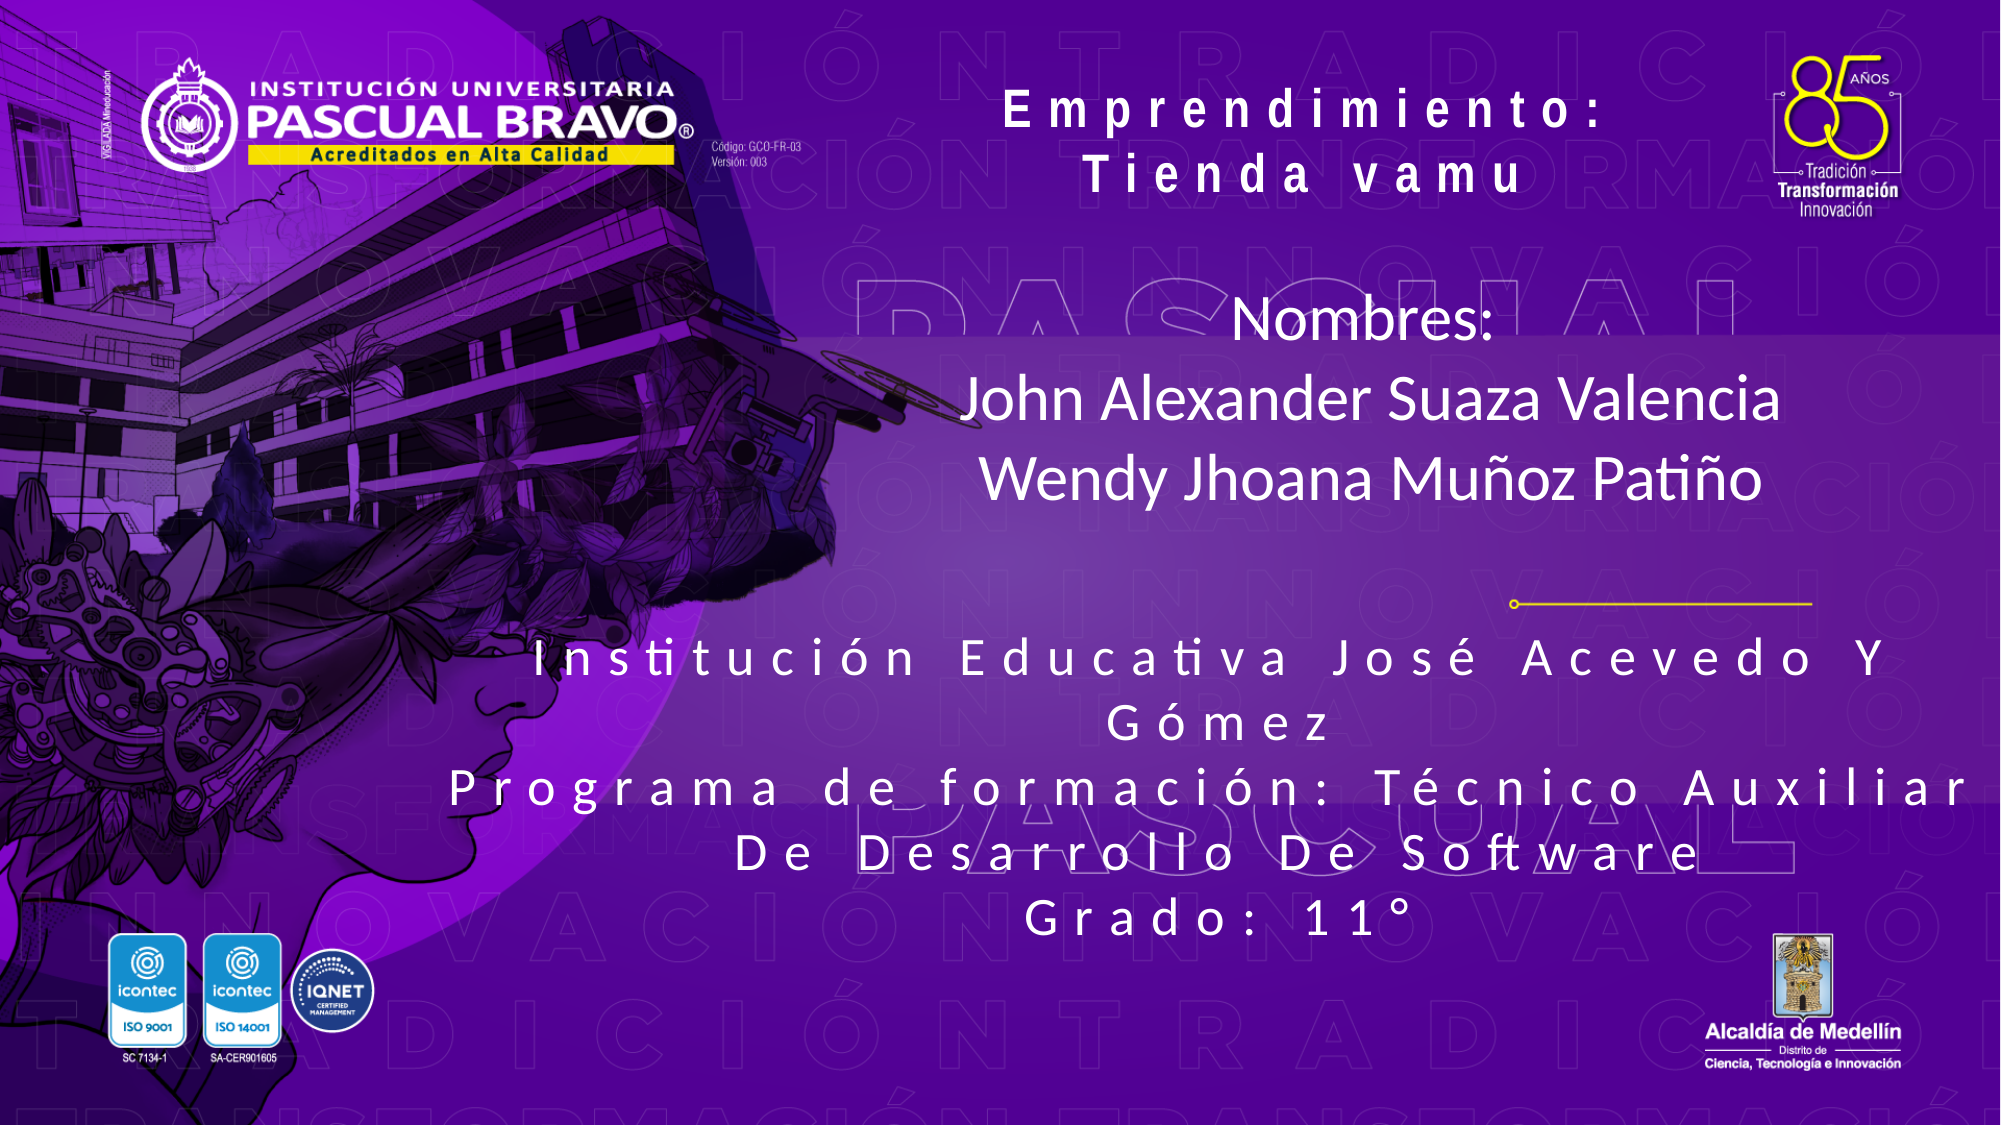

Emprendimiento:
Tienda vamu
Nombres:
John Alexander Suaza Valencia
Wendy Jhoana Muñoz Patiño
Institución Educativa José Acevedo Y Gómez
Programa de formación: Técnico Auxiliar De Desarrollo De Software
Grado: 11°